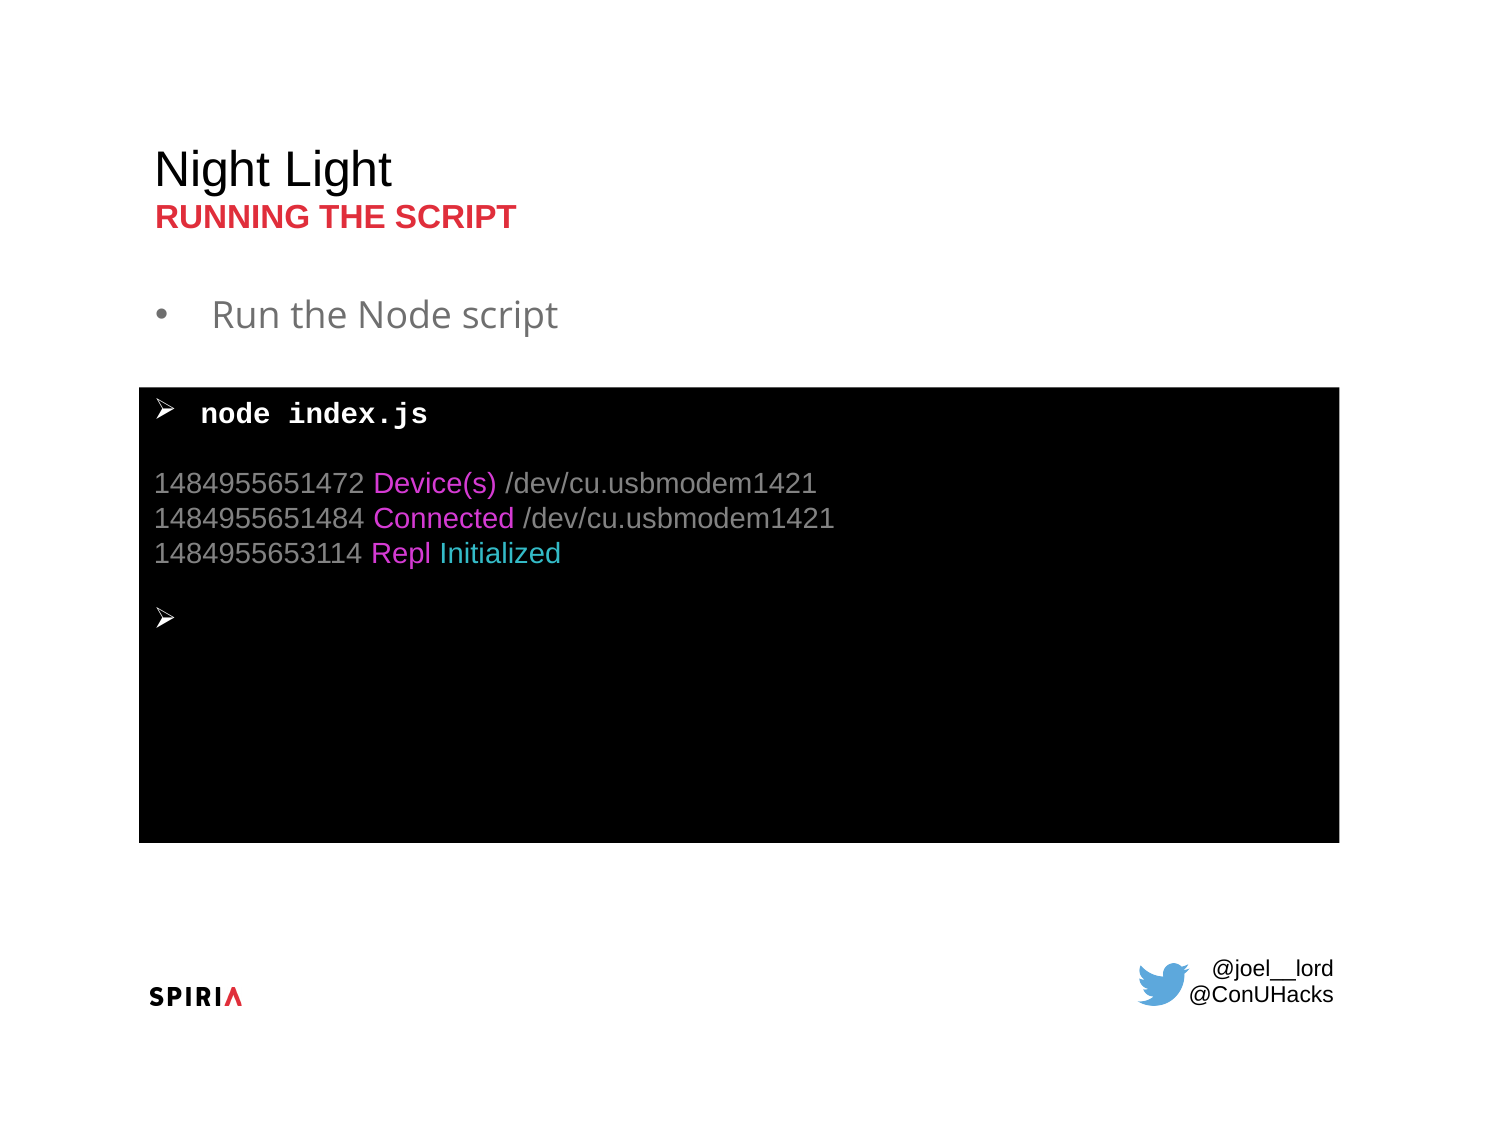

# Night Light
Running the script
Run the Node script
node index.js

1484955651472 Device(s) /dev/cu.usbmodem1421
1484955651484 Connected /dev/cu.usbmodem1421
1484955653114 Repl Initialized
>>